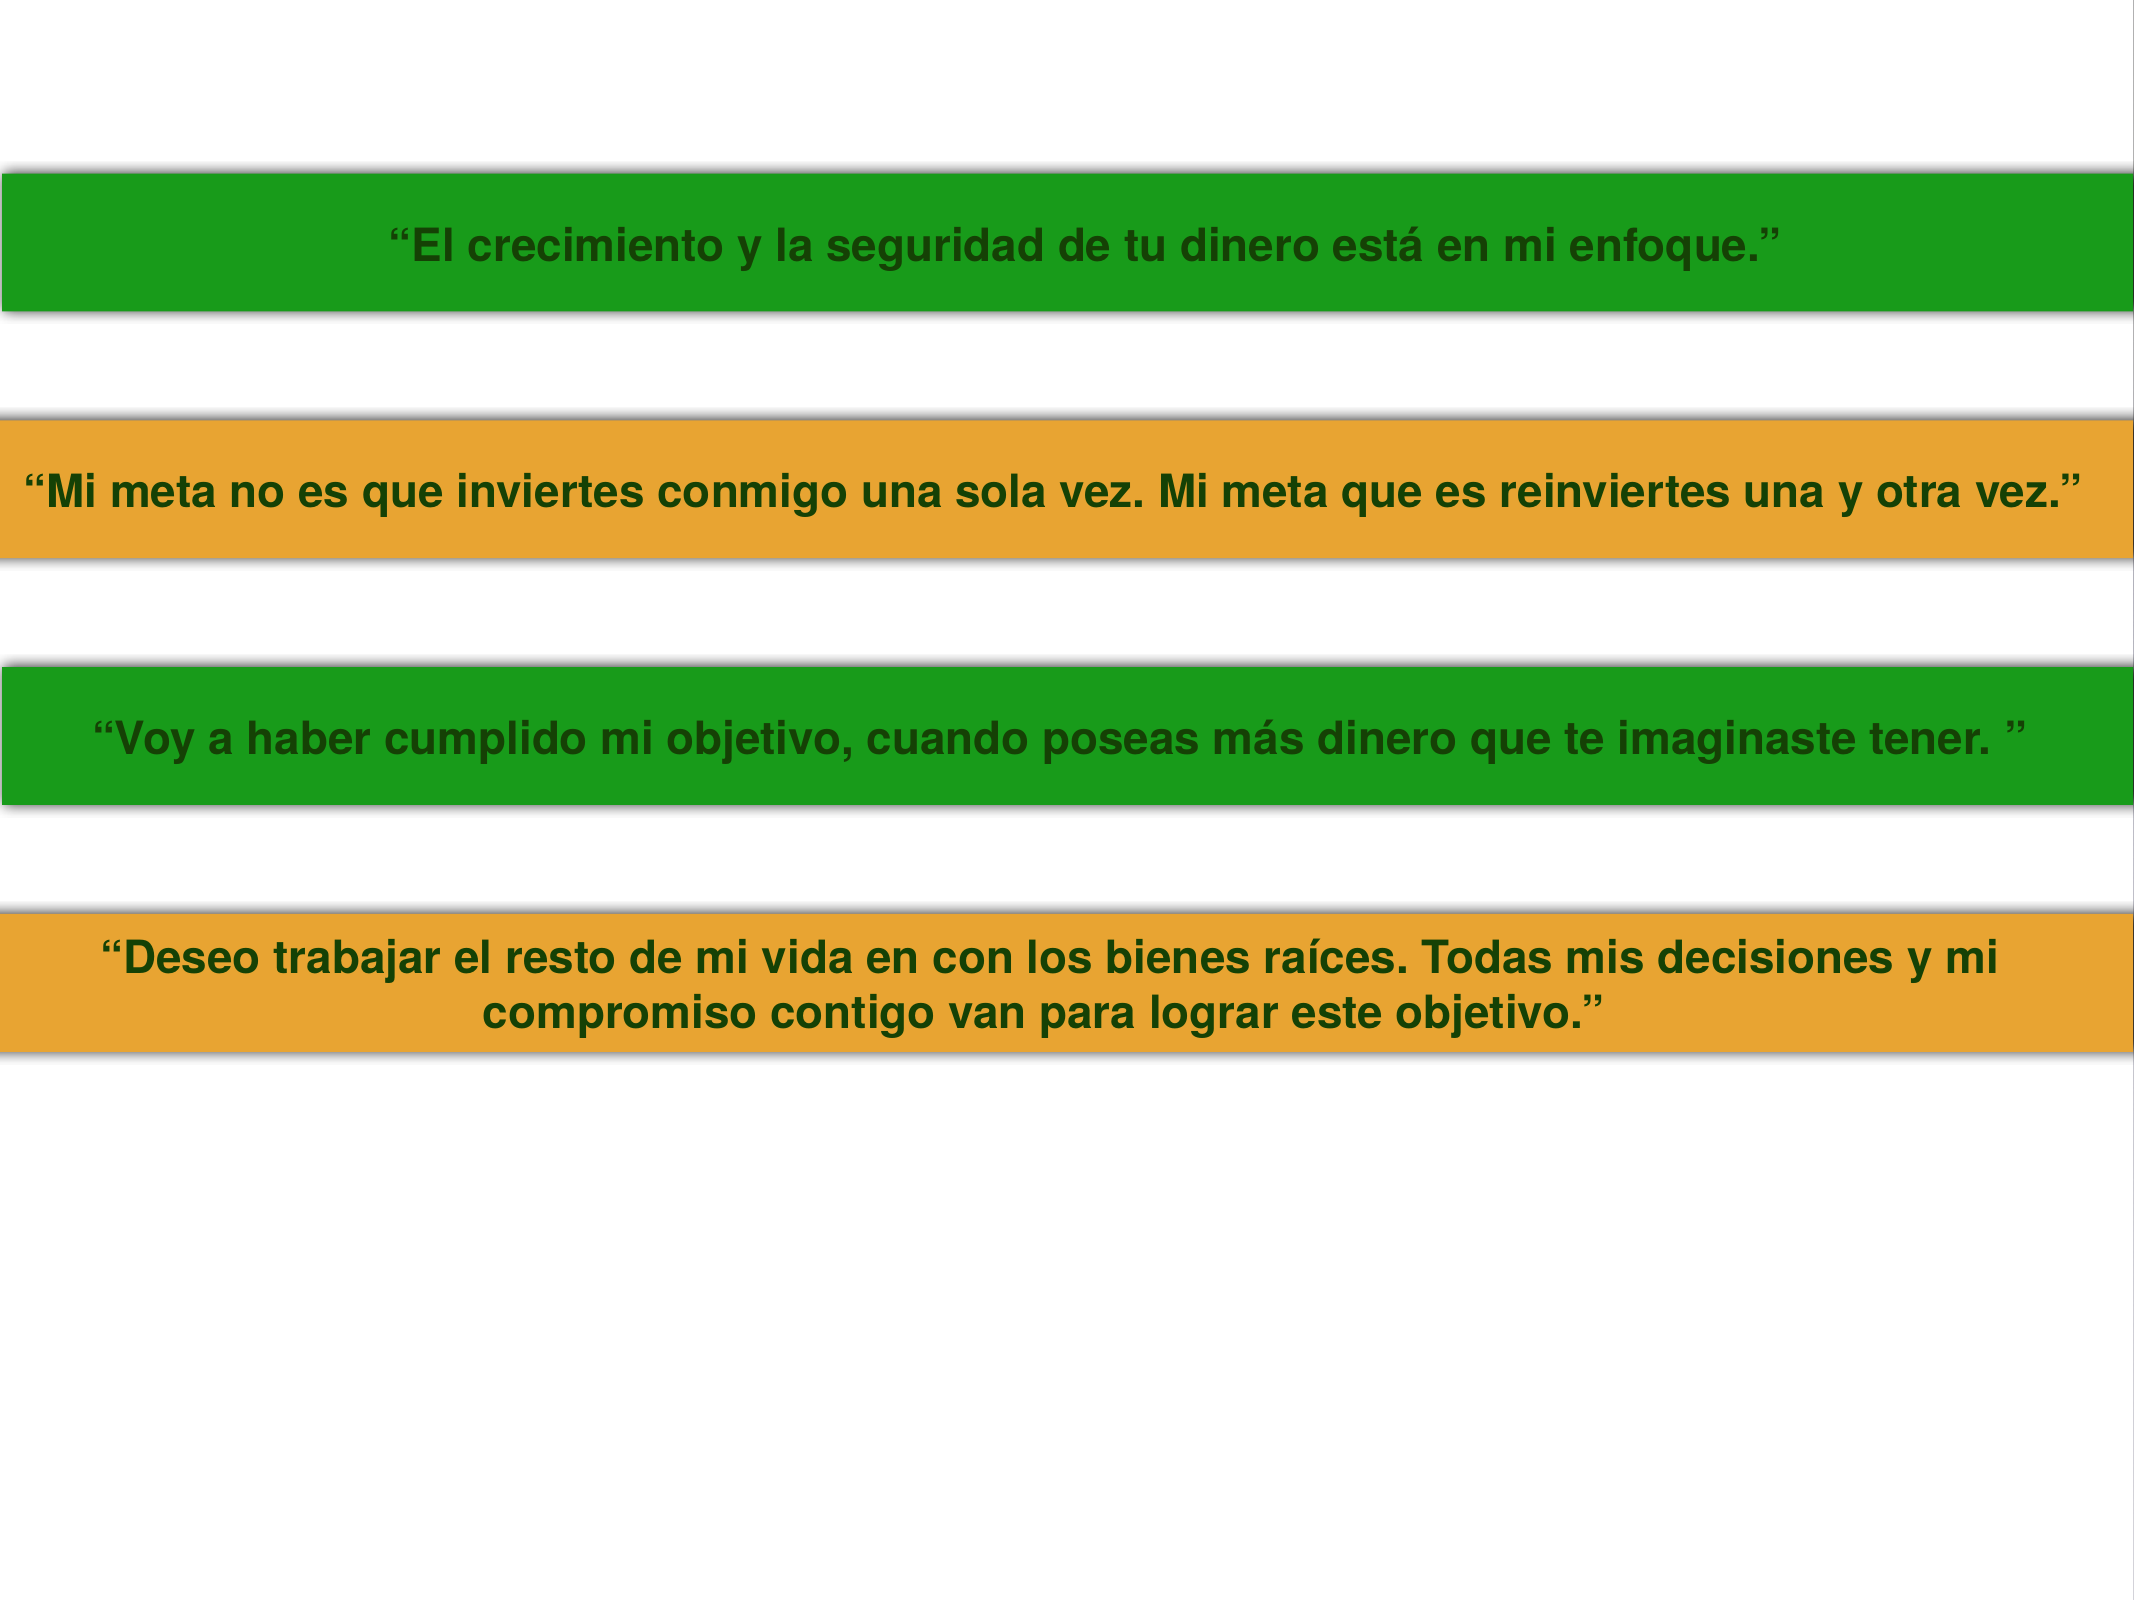

“El crecimiento y la seguridad de tu dinero está en mi enfoque.”

“Mi meta no es que inviertes conmigo una sola vez. Mi meta que es reinviertes una y otra vez.”

“Voy a haber cumplido mi objetivo, cuando poseas más dinero que te imaginaste tener. ”

“Deseo trabajar el resto de mi vida en con los bienes raíces. Todas mis decisiones y mi compromiso contigo van para lograr este objetivo.”